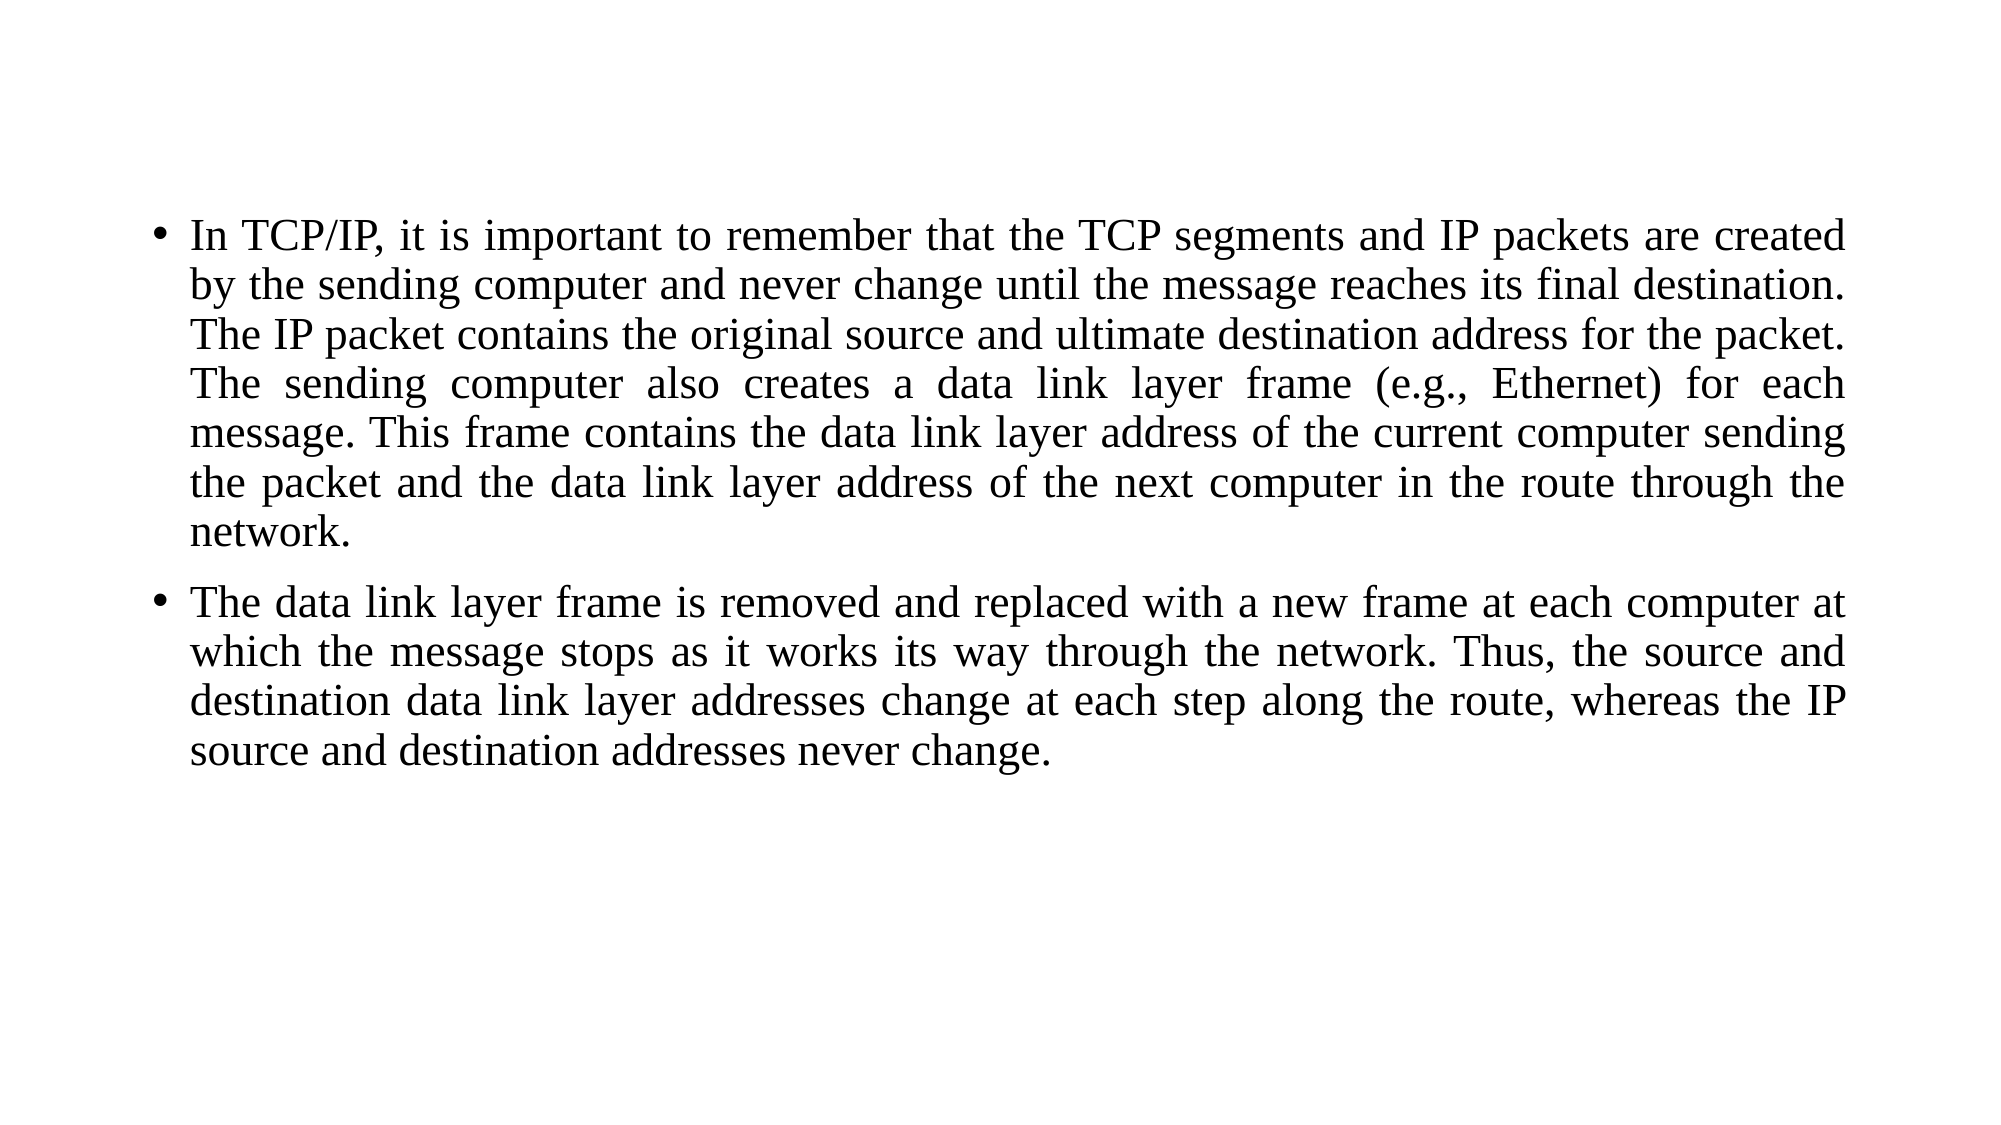

#
In TCP/IP, it is important to remember that the TCP segments and IP packets are created by the sending computer and never change until the message reaches its final destination. The IP packet contains the original source and ultimate destination address for the packet. The sending computer also creates a data link layer frame (e.g., Ethernet) for each message. This frame contains the data link layer address of the current computer sending the packet and the data link layer address of the next computer in the route through the network.
The data link layer frame is removed and replaced with a new frame at each computer at which the message stops as it works its way through the network. Thus, the source and destination data link layer addresses change at each step along the route, whereas the IP source and destination addresses never change.